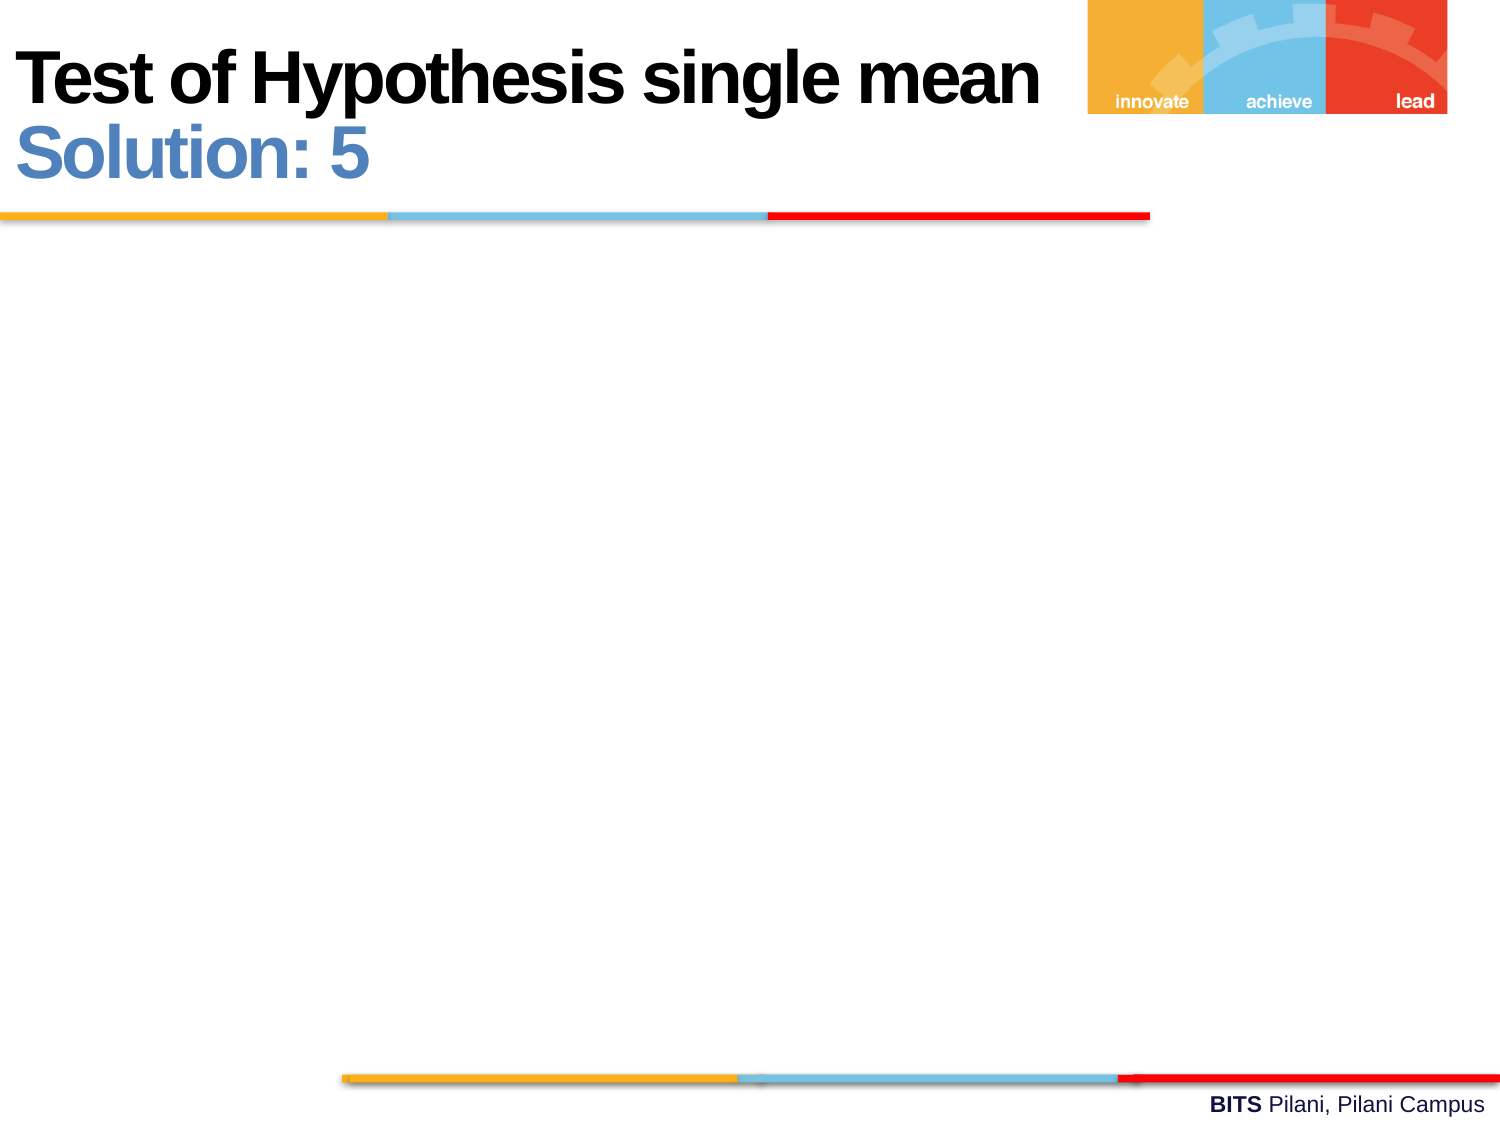

Test of Hypothesis single mean Solution: 5